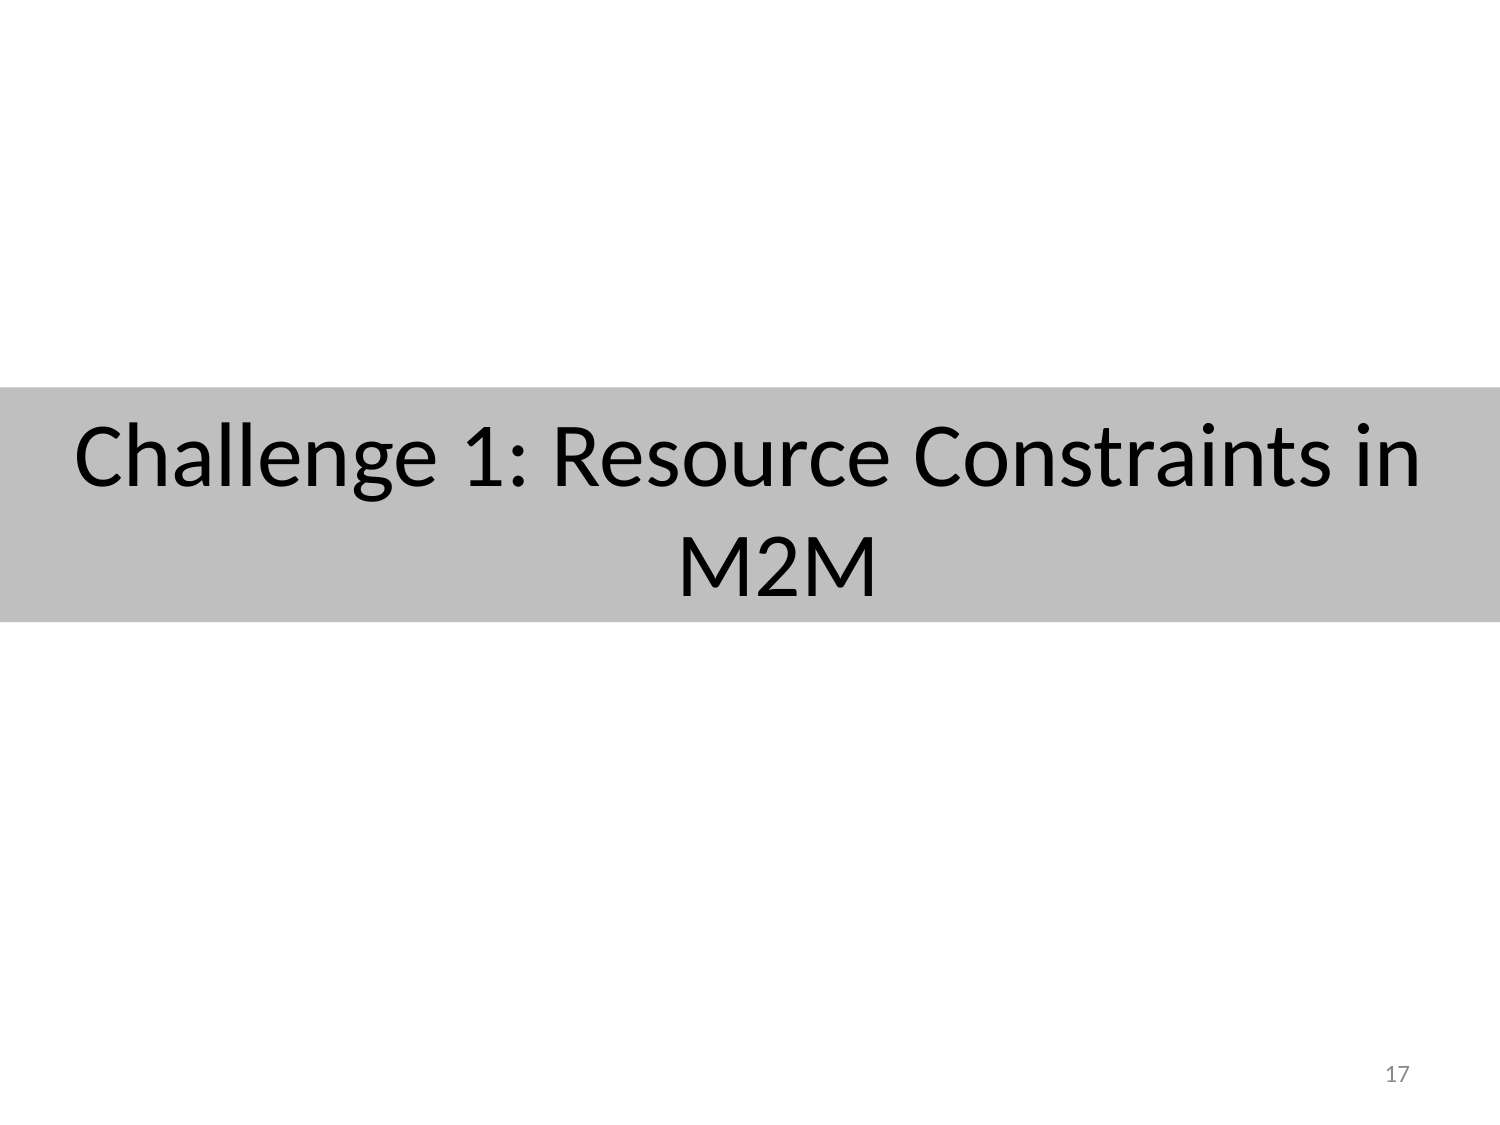

Challenge 1: Resource Constraints in M2M
17